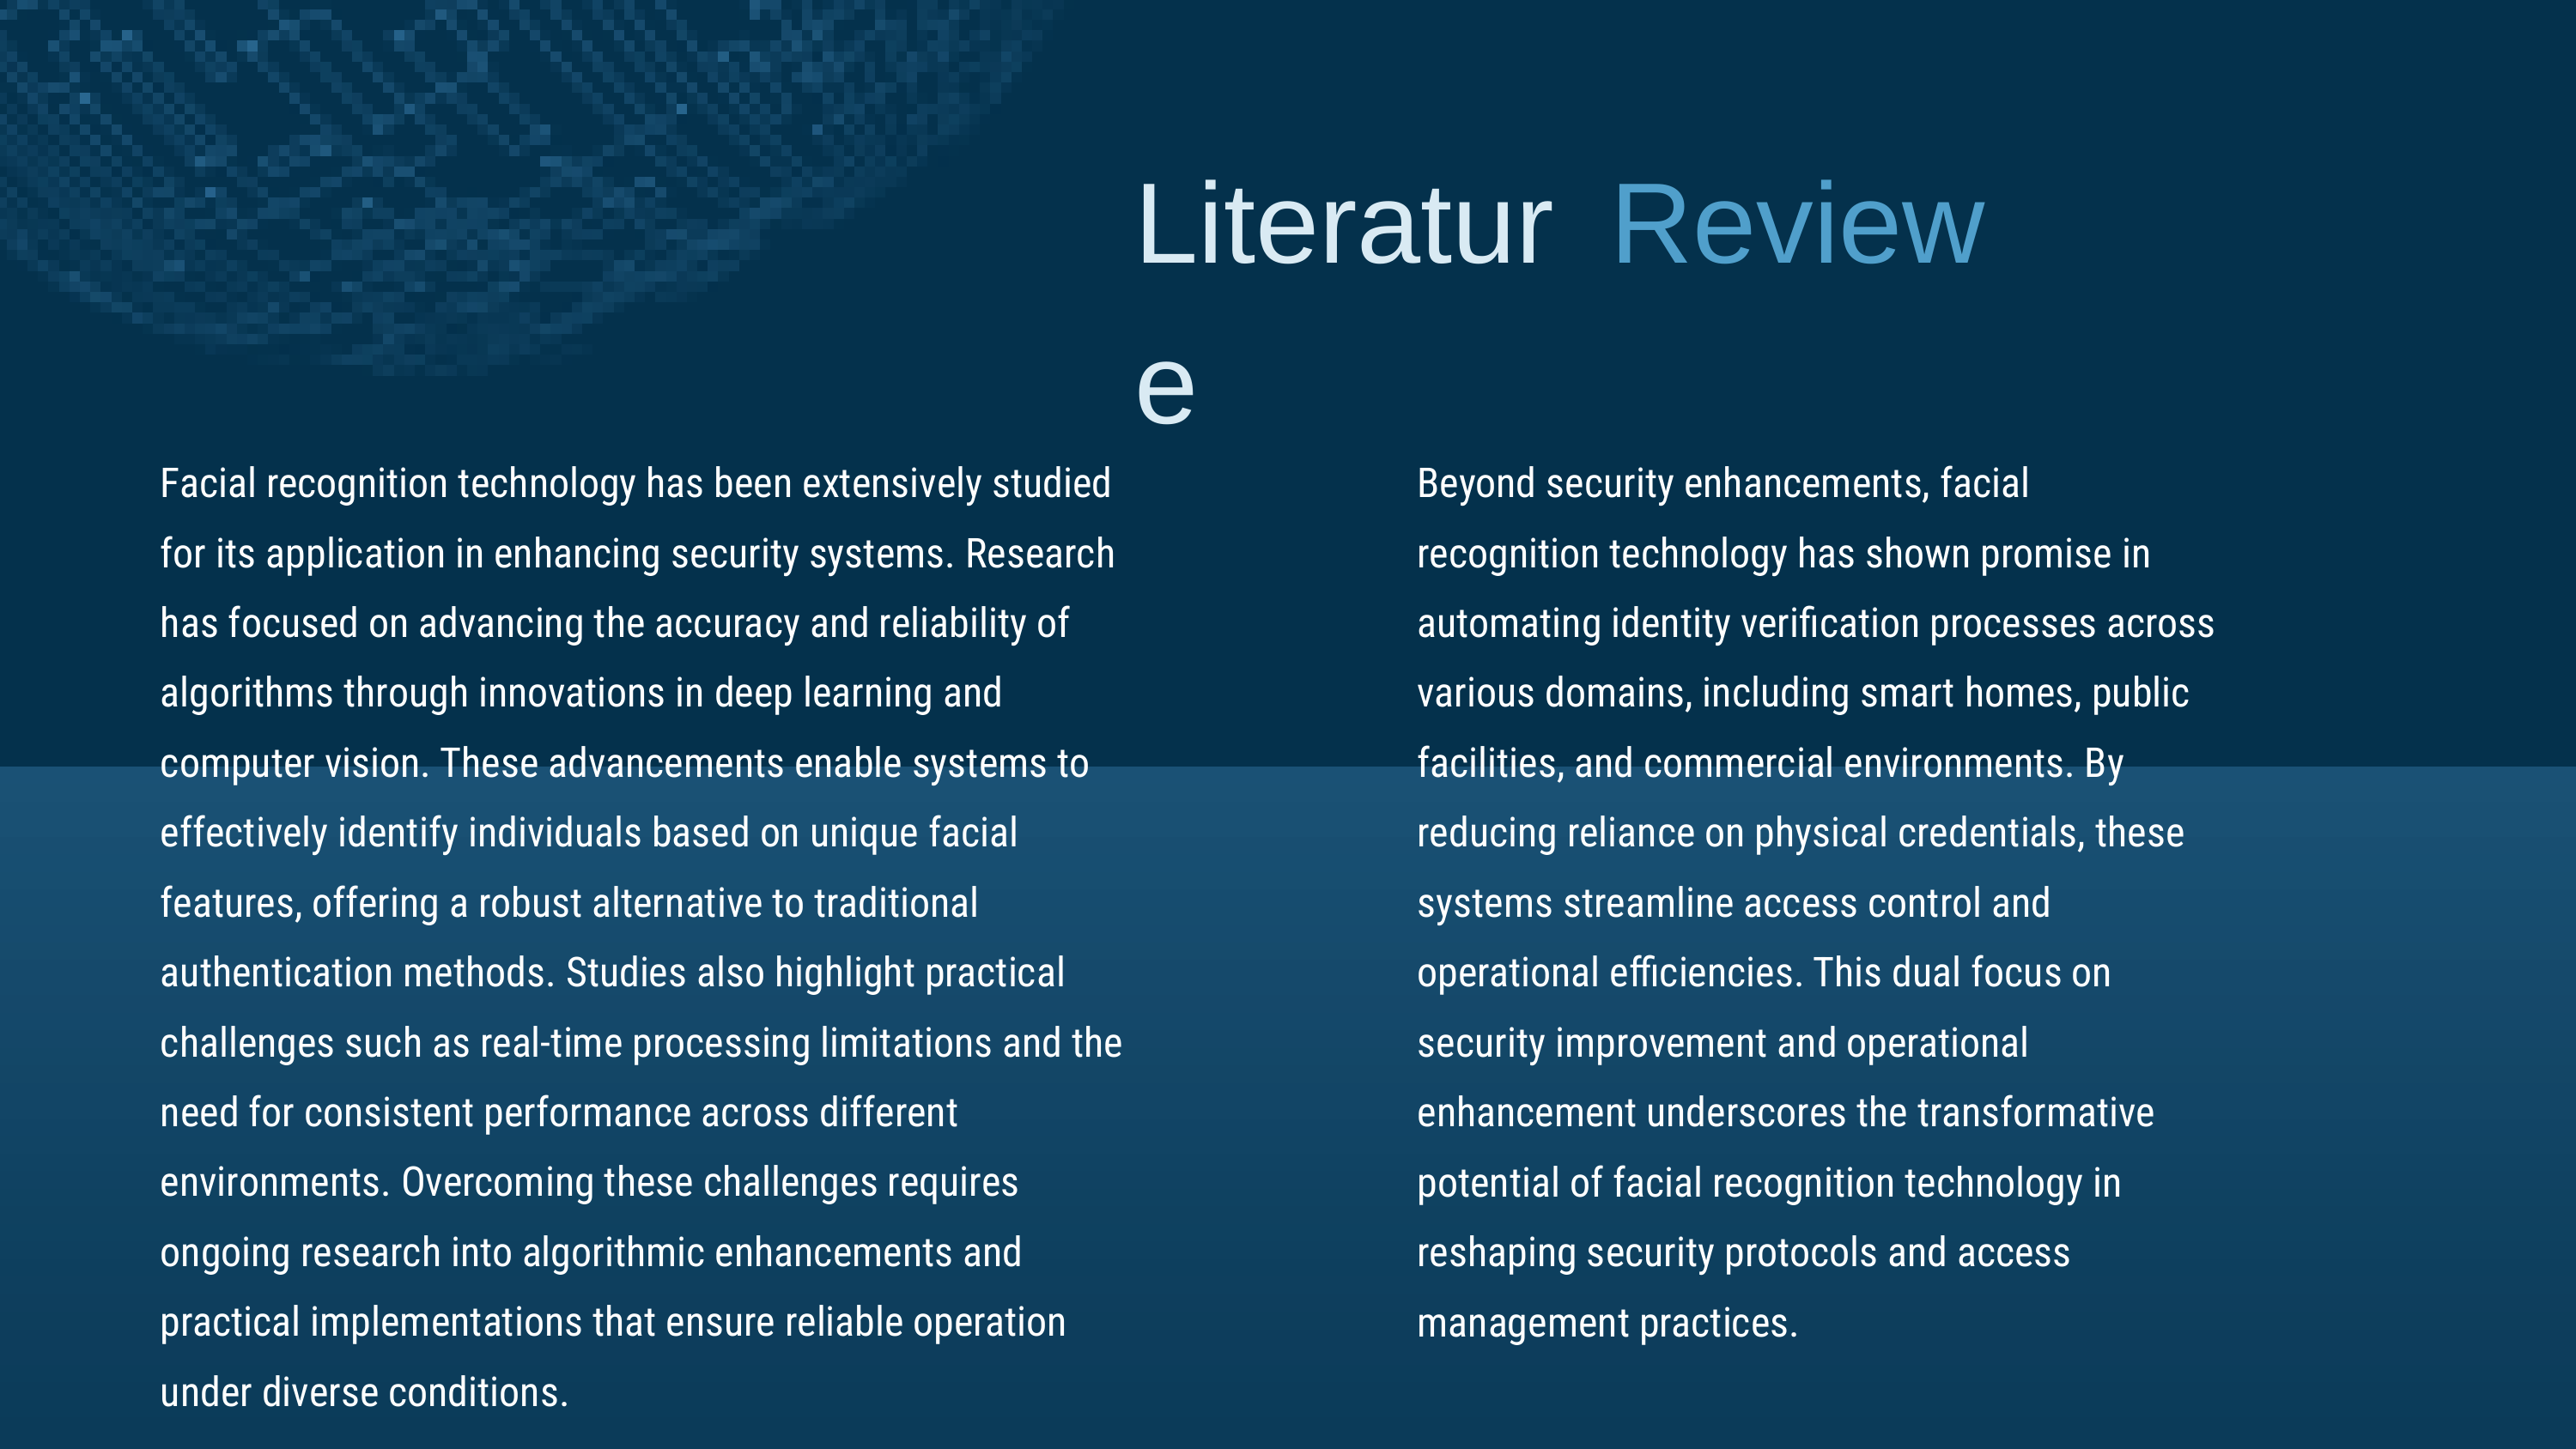

Literature
Review
Facial recognition technology has been extensively studied for its application in enhancing security systems. Research has focused on advancing the accuracy and reliability of algorithms through innovations in deep learning and computer vision. These advancements enable systems to effectively identify individuals based on unique facial features, offering a robust alternative to traditional authentication methods. Studies also highlight practical challenges such as real-time processing limitations and the need for consistent performance across different environments. Overcoming these challenges requires ongoing research into algorithmic enhancements and practical implementations that ensure reliable operation under diverse conditions.
Beyond security enhancements, facial recognition technology has shown promise in automating identity verification processes across various domains, including smart homes, public facilities, and commercial environments. By reducing reliance on physical credentials, these systems streamline access control and operational efficiencies. This dual focus on security improvement and operational enhancement underscores the transformative potential of facial recognition technology in reshaping security protocols and access management practices.